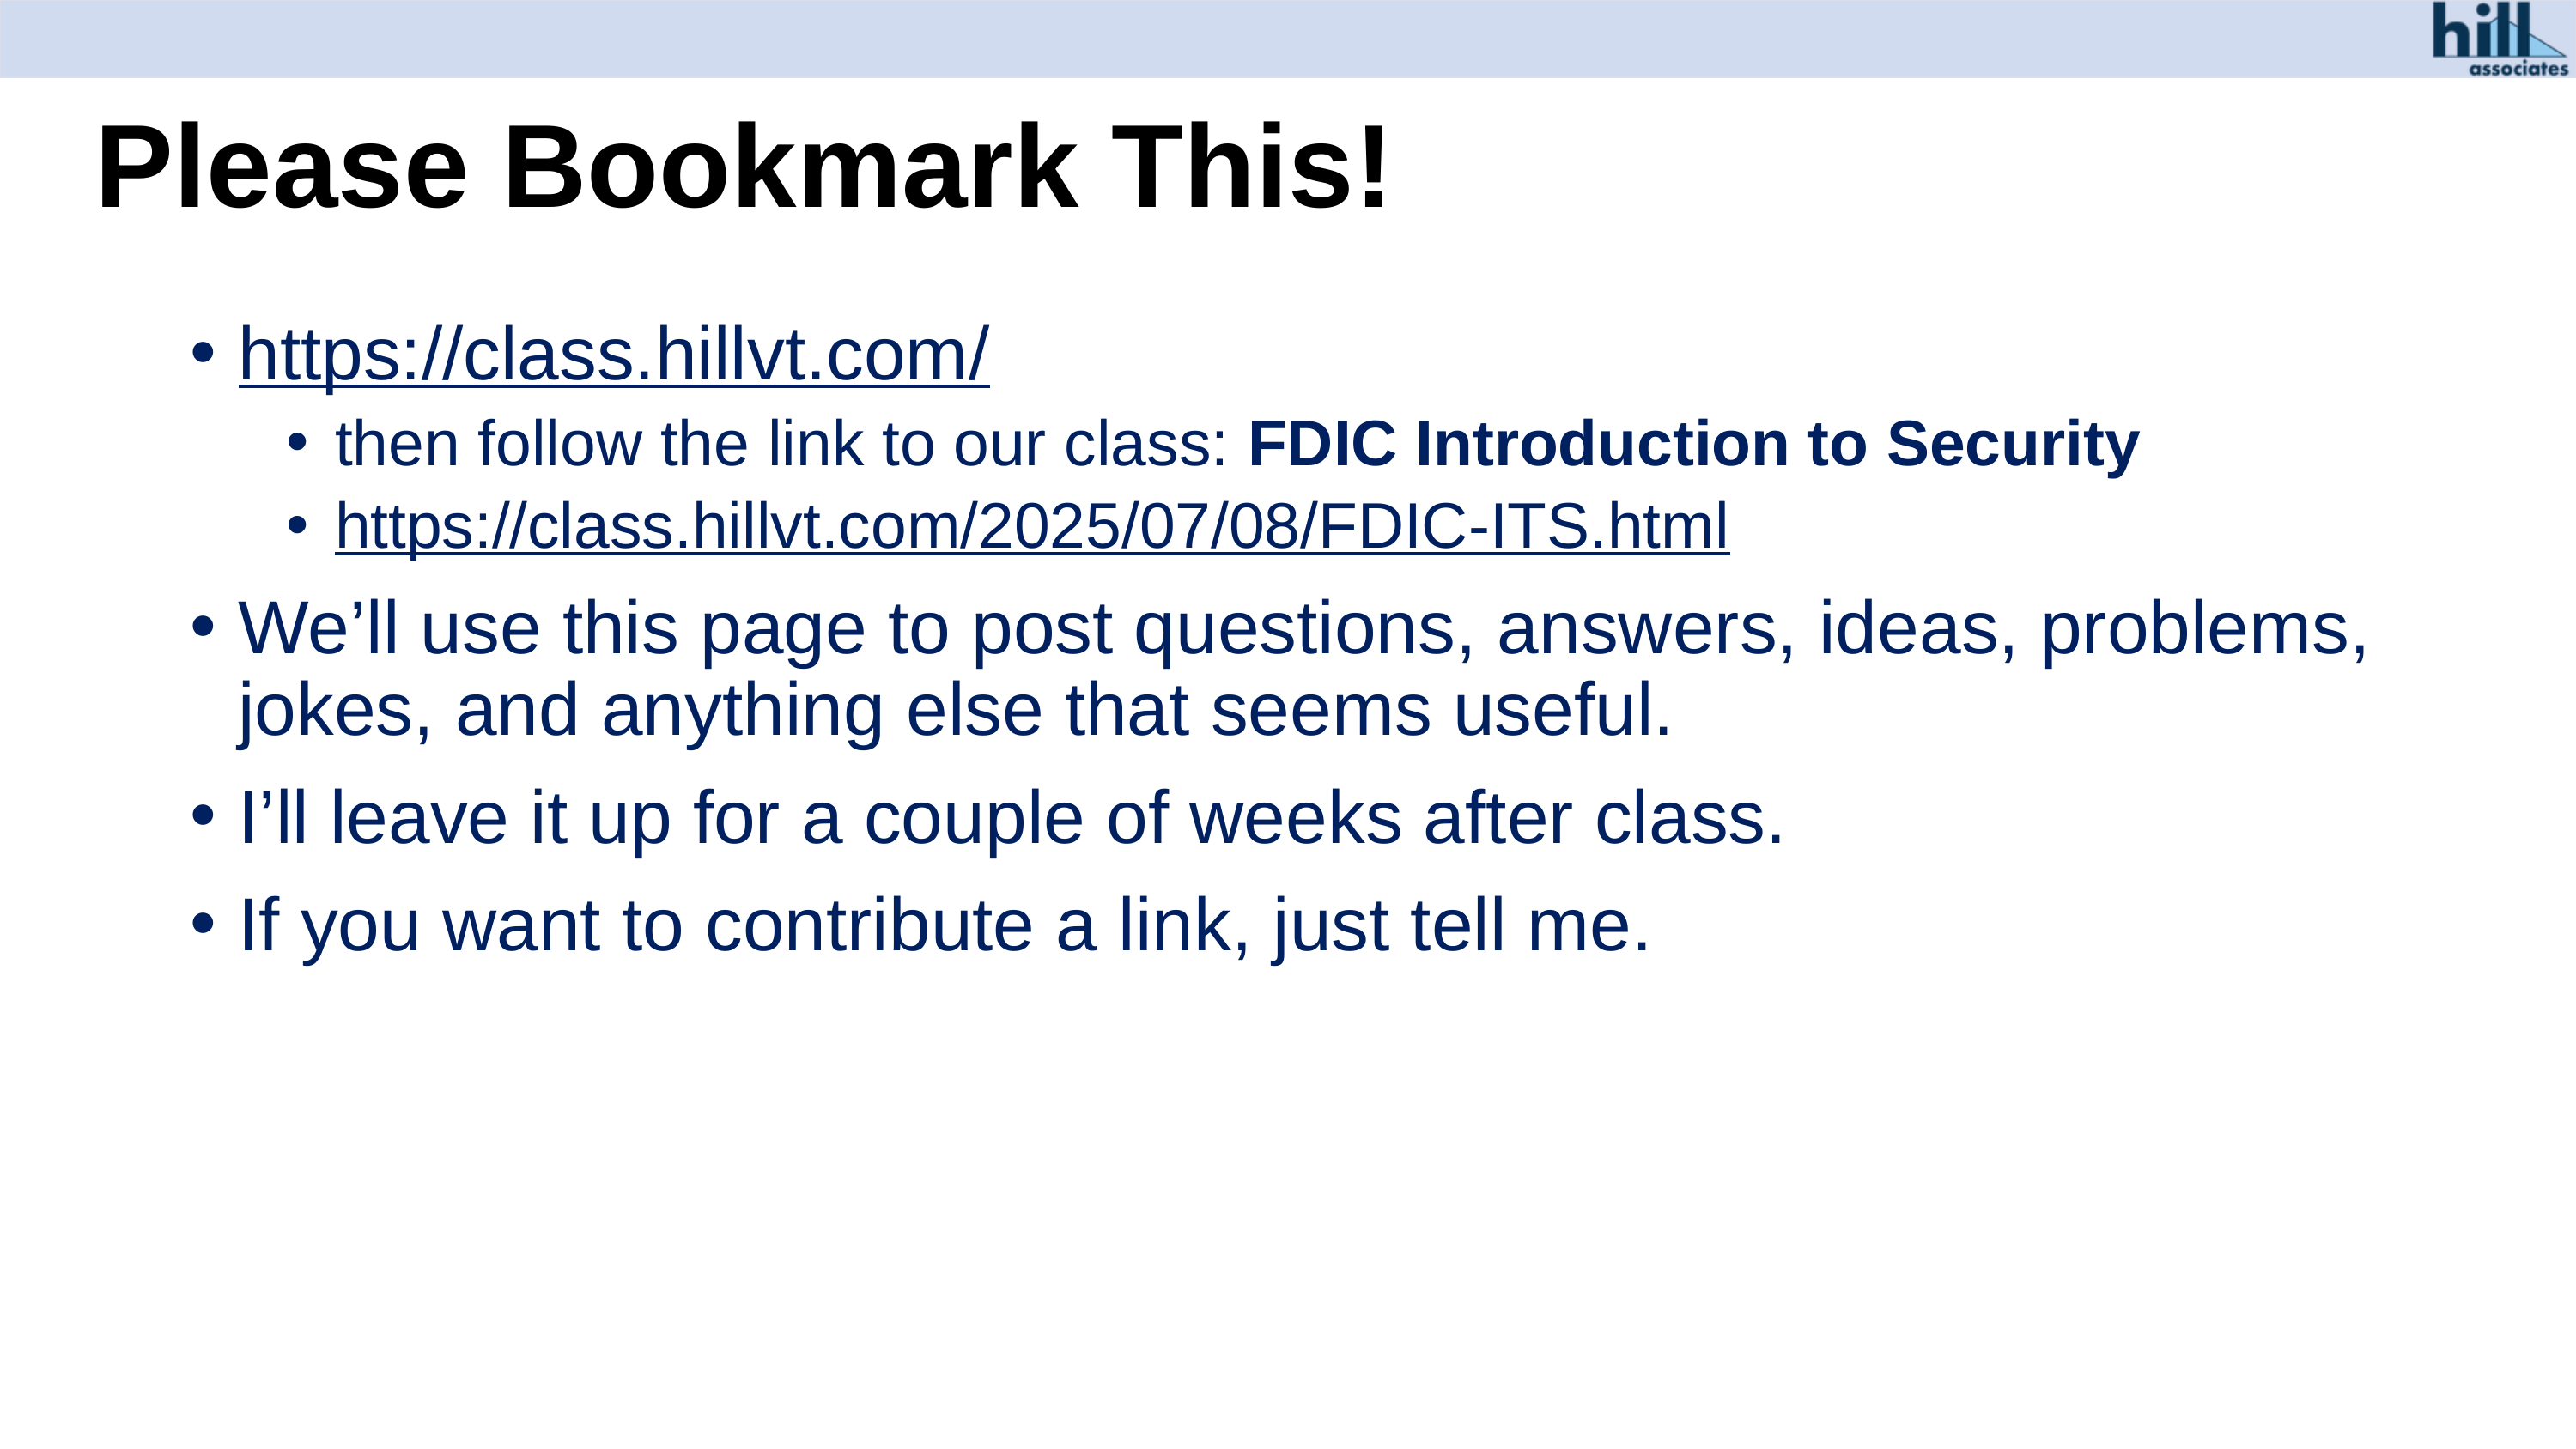

# Please Bookmark This!
https://class.hillvt.com/
then follow the link to our class: FDIC Introduction to Security
https://class.hillvt.com/2025/07/08/FDIC-ITS.html
We’ll use this page to post questions, answers, ideas, problems, jokes, and anything else that seems useful.
I’ll leave it up for a couple of weeks after class.
If you want to contribute a link, just tell me.